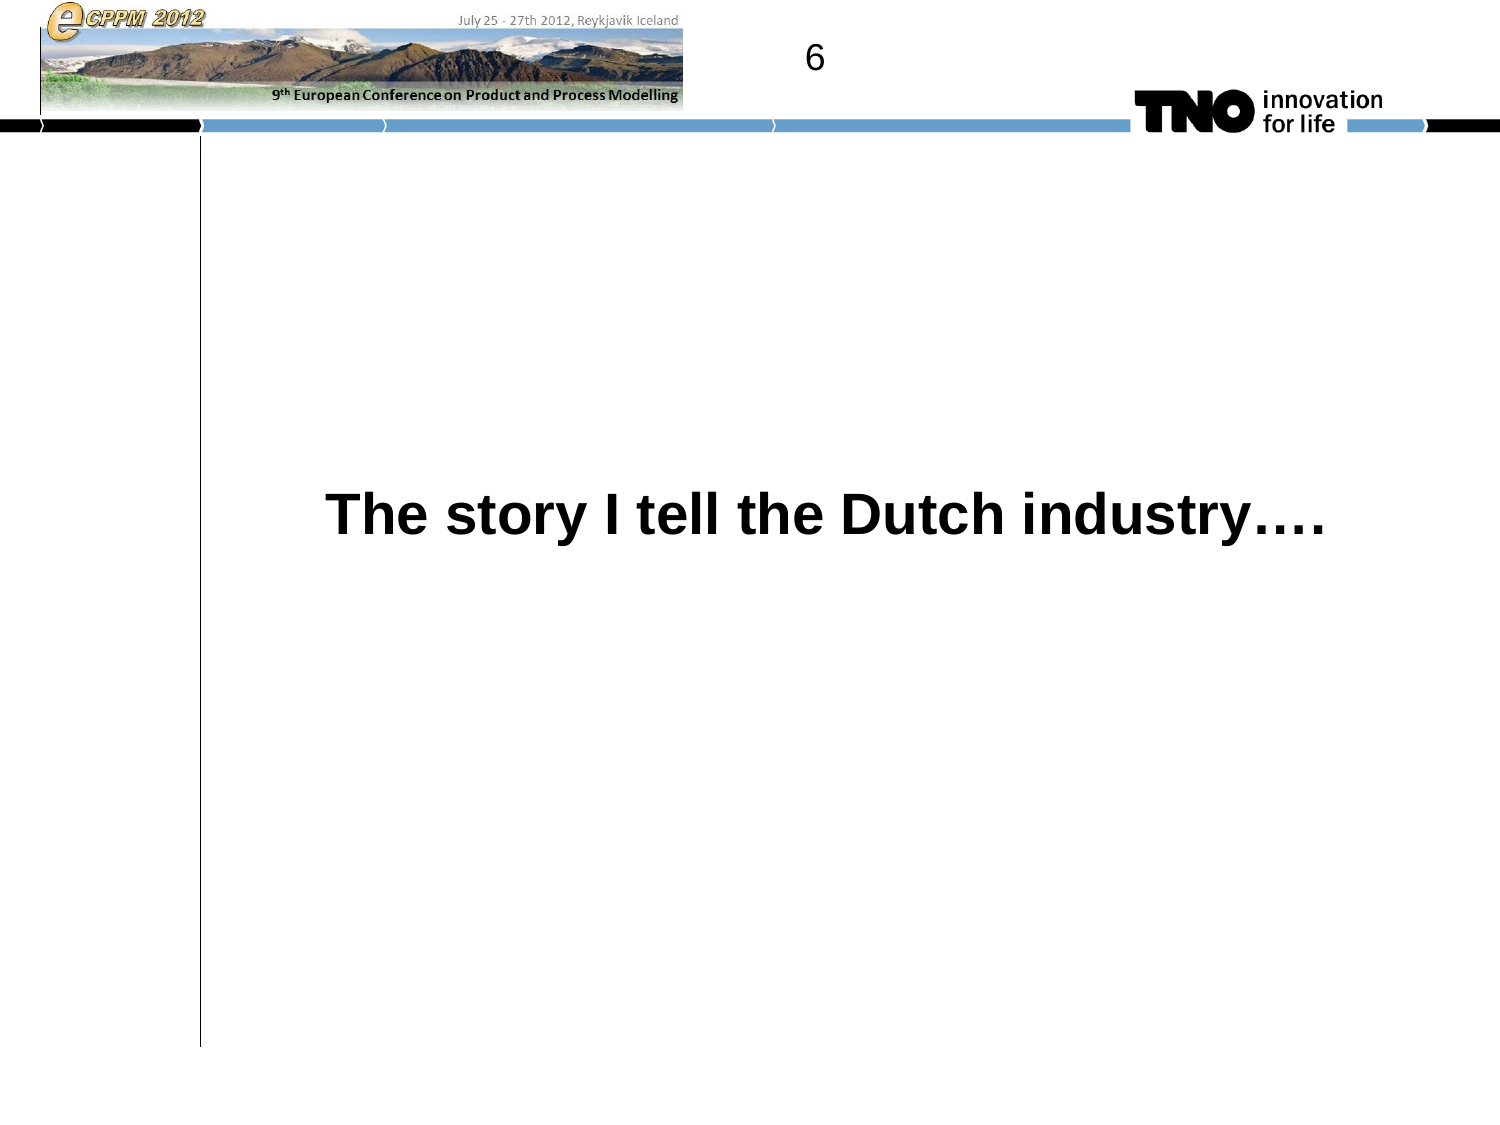

6
# The story I tell the Dutch industry….